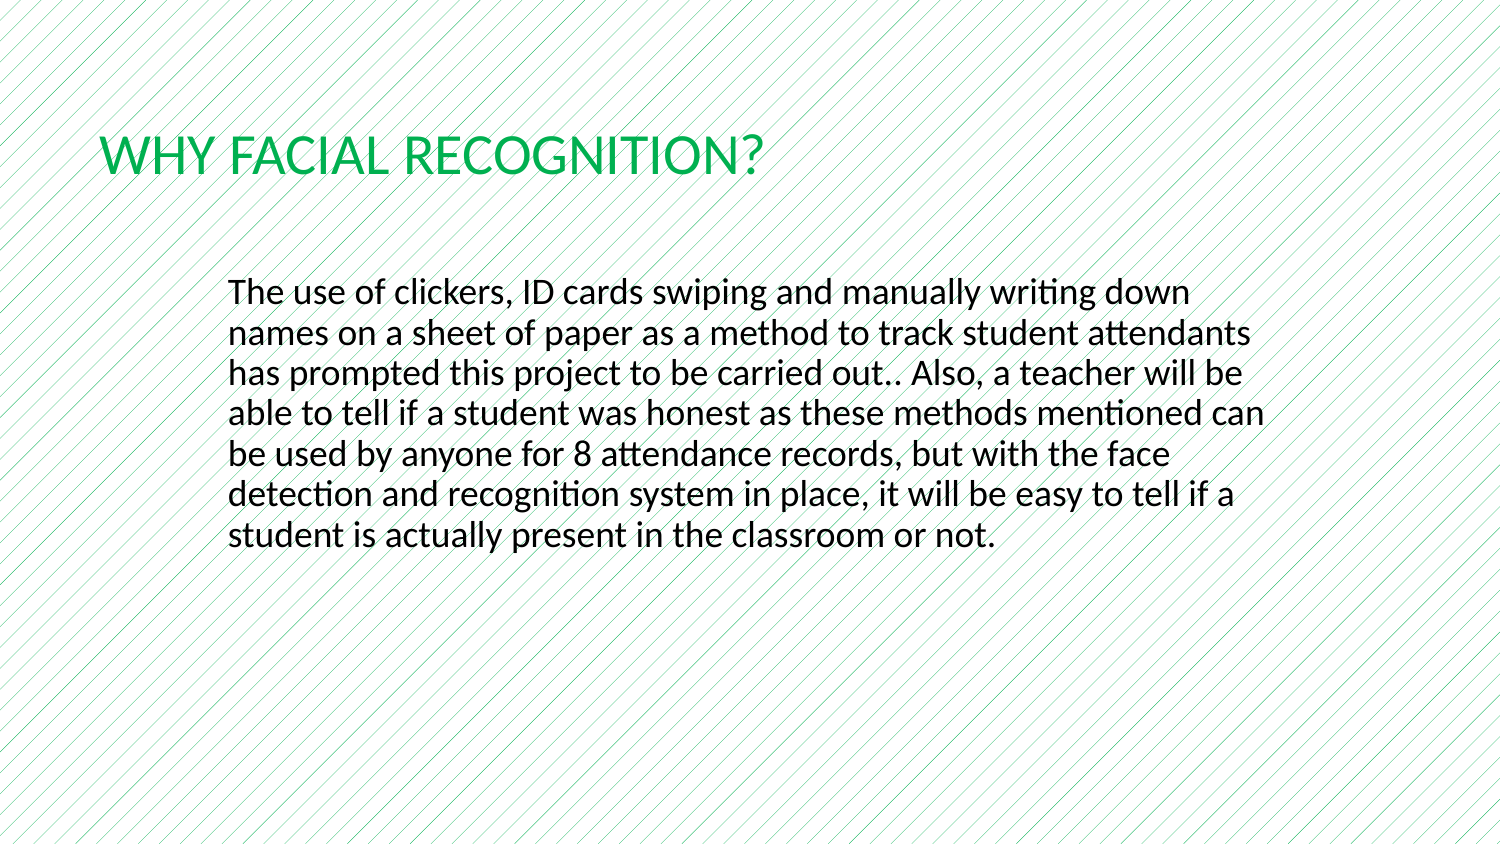

# WHY FACIAL RECOGNITION?
The use of clickers, ID cards swiping and manually writing down names on a sheet of paper as a method to track student attendants has prompted this project to be carried out.. Also, a teacher will be able to tell if a student was honest as these methods mentioned can be used by anyone for 8 attendance records, but with the face detection and recognition system in place, it will be easy to tell if a student is actually present in the classroom or not.